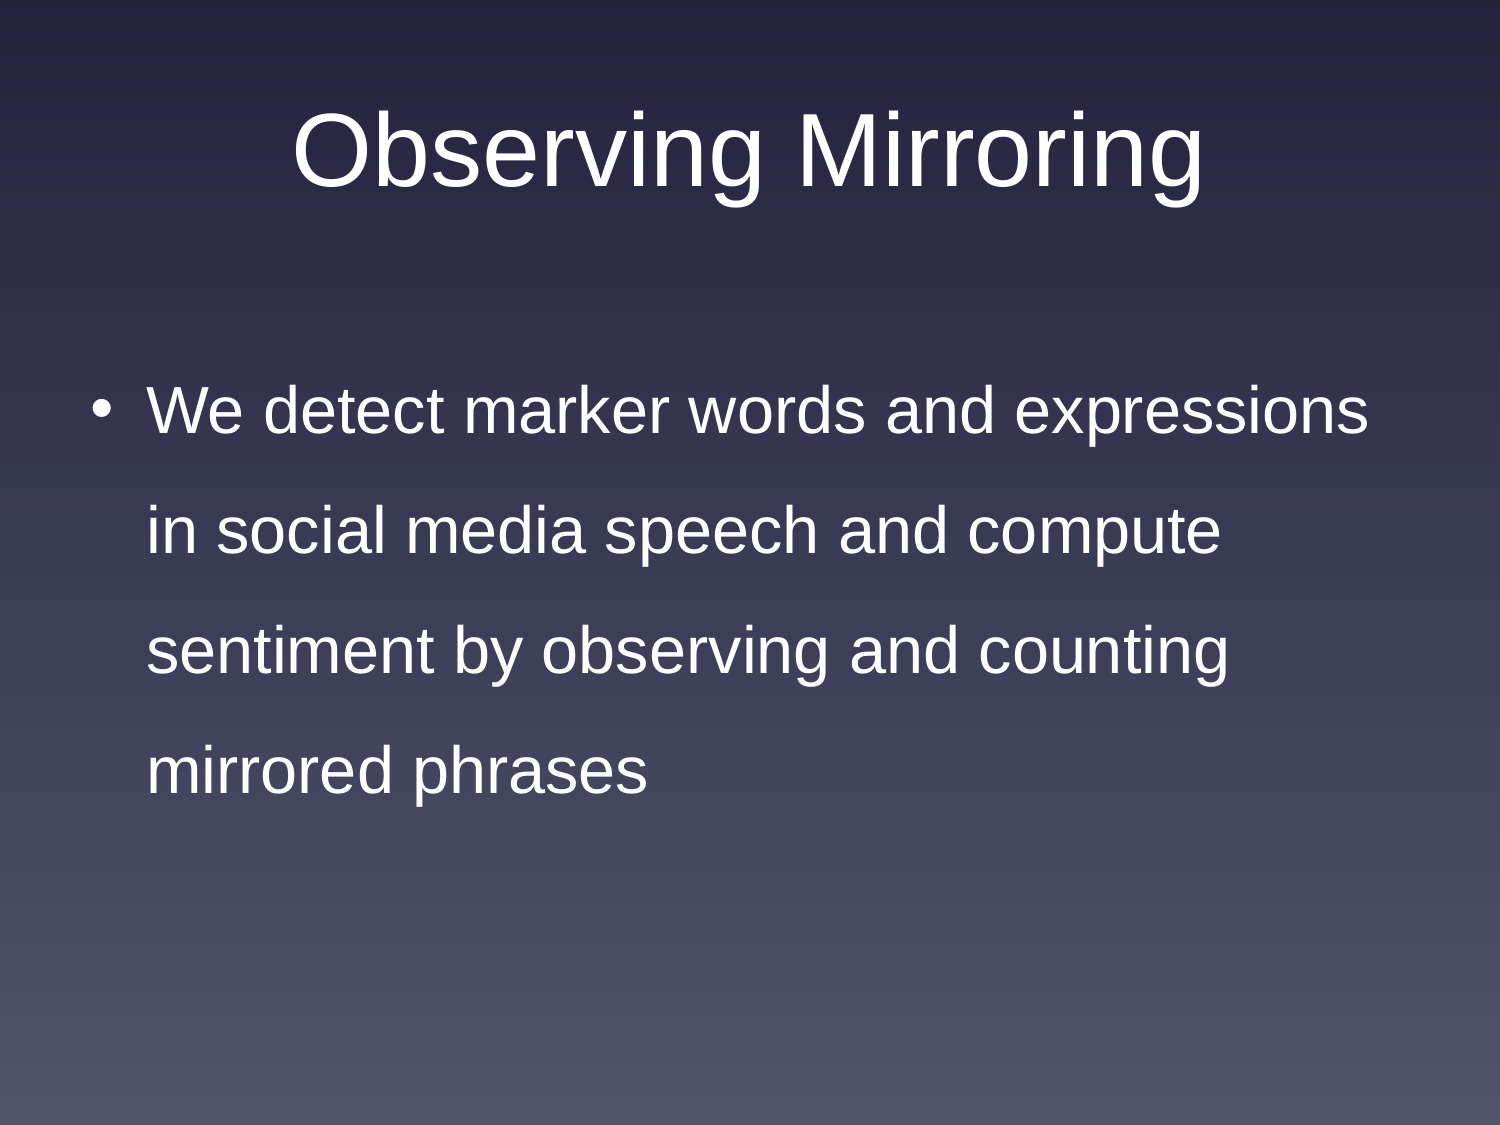

# Observing Mirroring
We detect marker words and expressions in social media speech and compute sentiment by observing and counting mirrored phrases